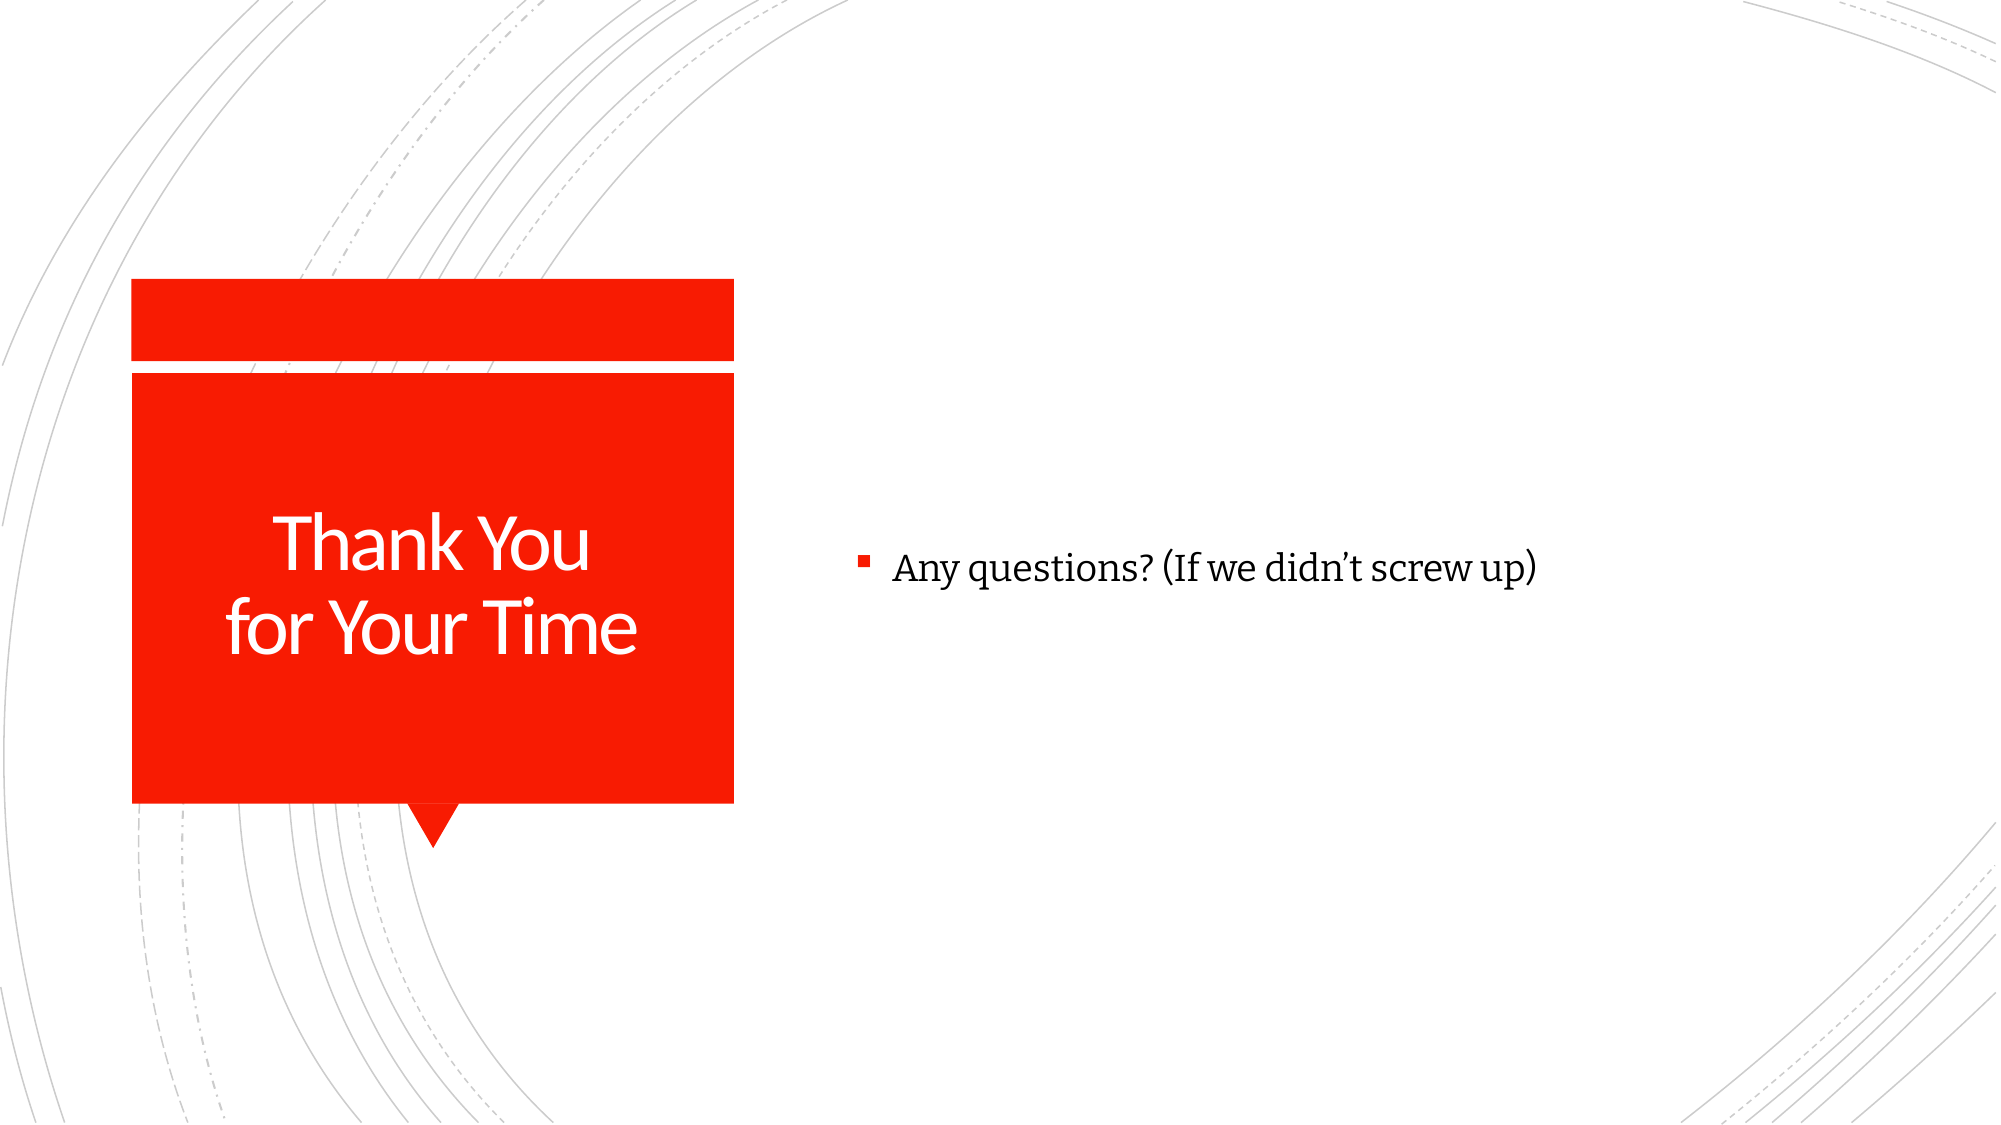

Any questions? (If we didn’t screw up)
# Thank You for Your Time